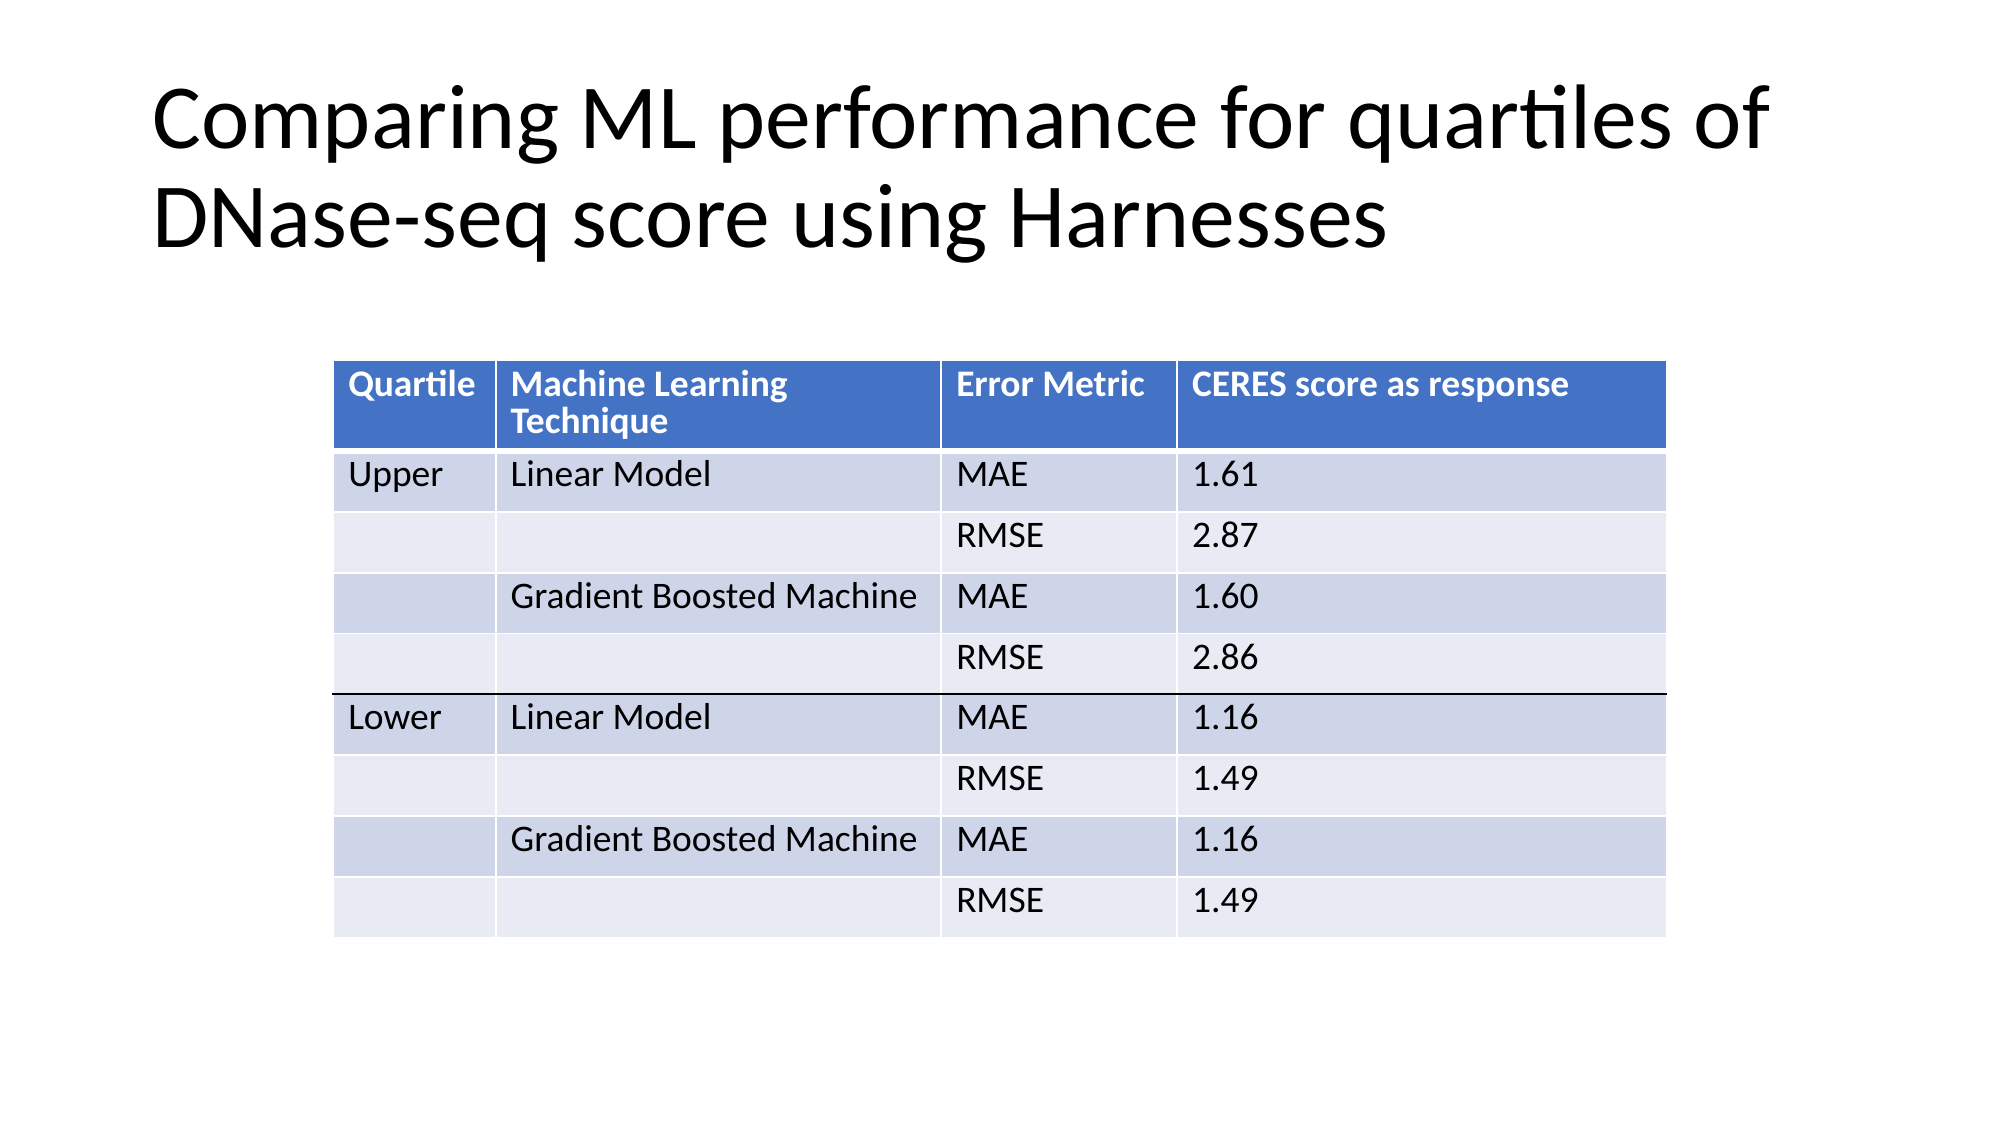

# Comparing ML performance for quartiles of DNase-seq score using Harnesses

| Quartile | Machine Learning Technique | Error Metric | CERES score as response |
| --- | --- | --- | --- |
| Upper | Linear Model | MAE | 1.61 |
|  |  | RMSE | 2.87 |
|  | Gradient Boosted Machine | MAE | 1.60 |
|  |  | RMSE | 2.86 |
| Lower | Linear Model | MAE | 1.16 |
|  |  | RMSE | 1.49 |
|  | Gradient Boosted Machine | MAE | 1.16 |
|  |  | RMSE | 1.49 |